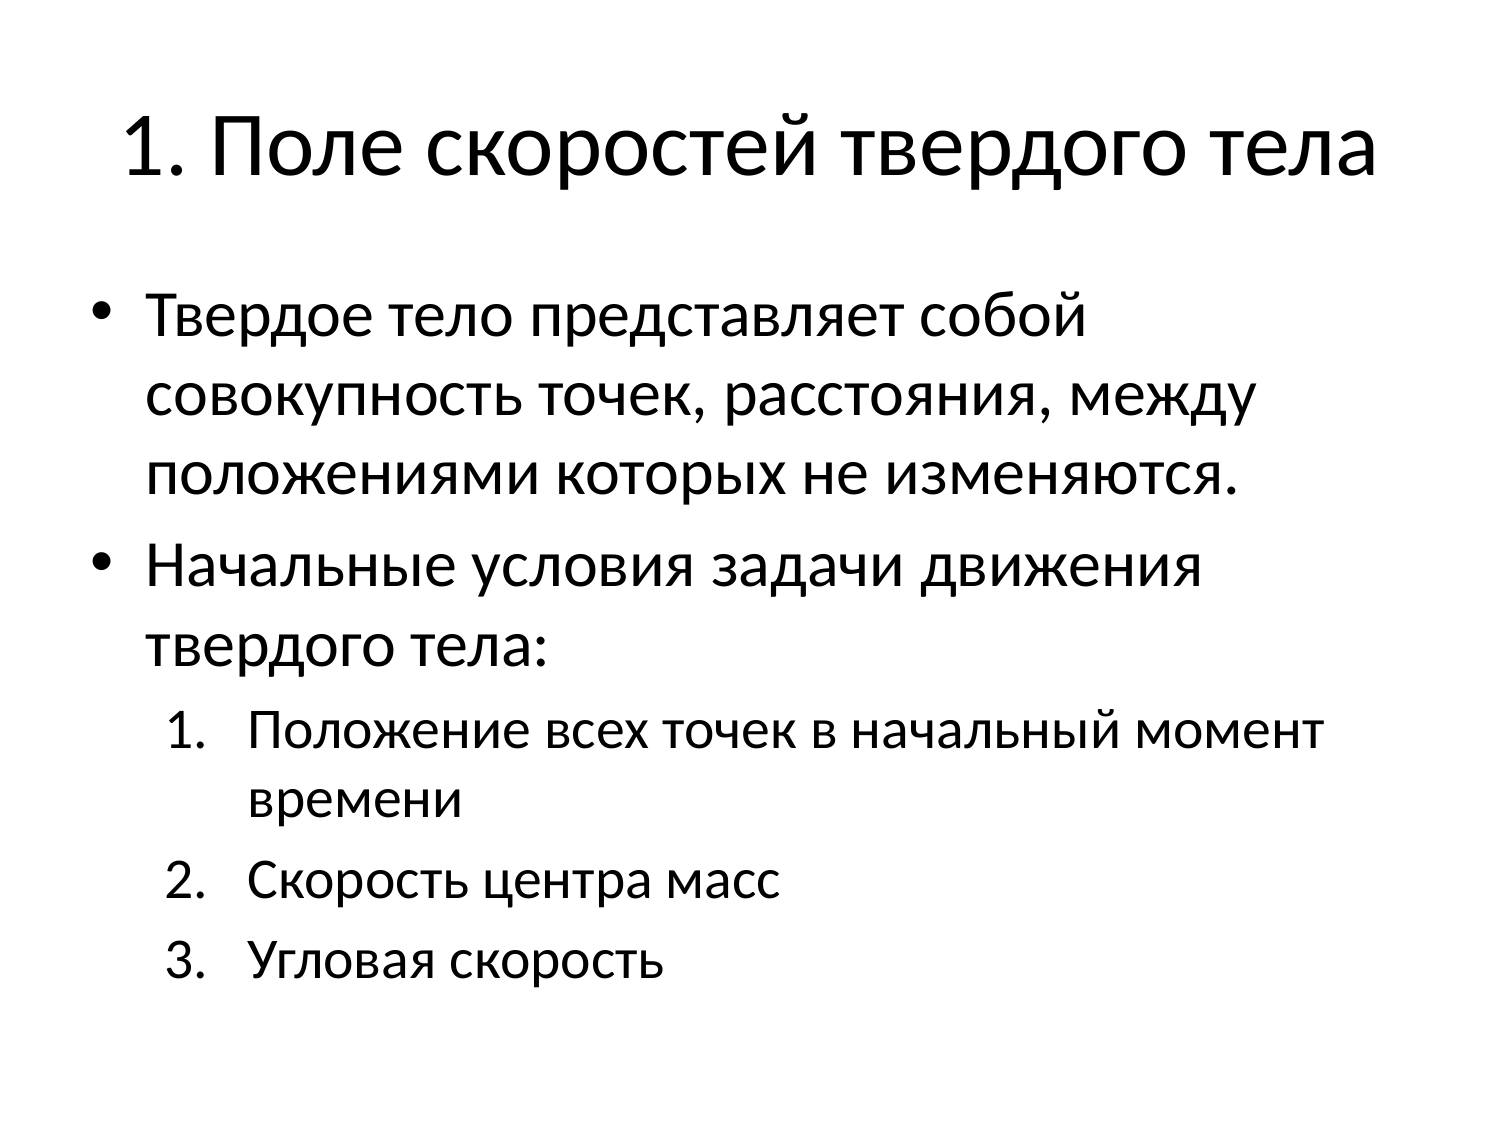

# 1. Поле скоростей твердого тела
Твердое тело представляет собой совокупность точек, расстояния, между положениями которых не изменяются.
Начальные условия задачи движения твердого тела:
Положение всех точек в начальный момент времени
Скорость центра масс
Угловая скорость